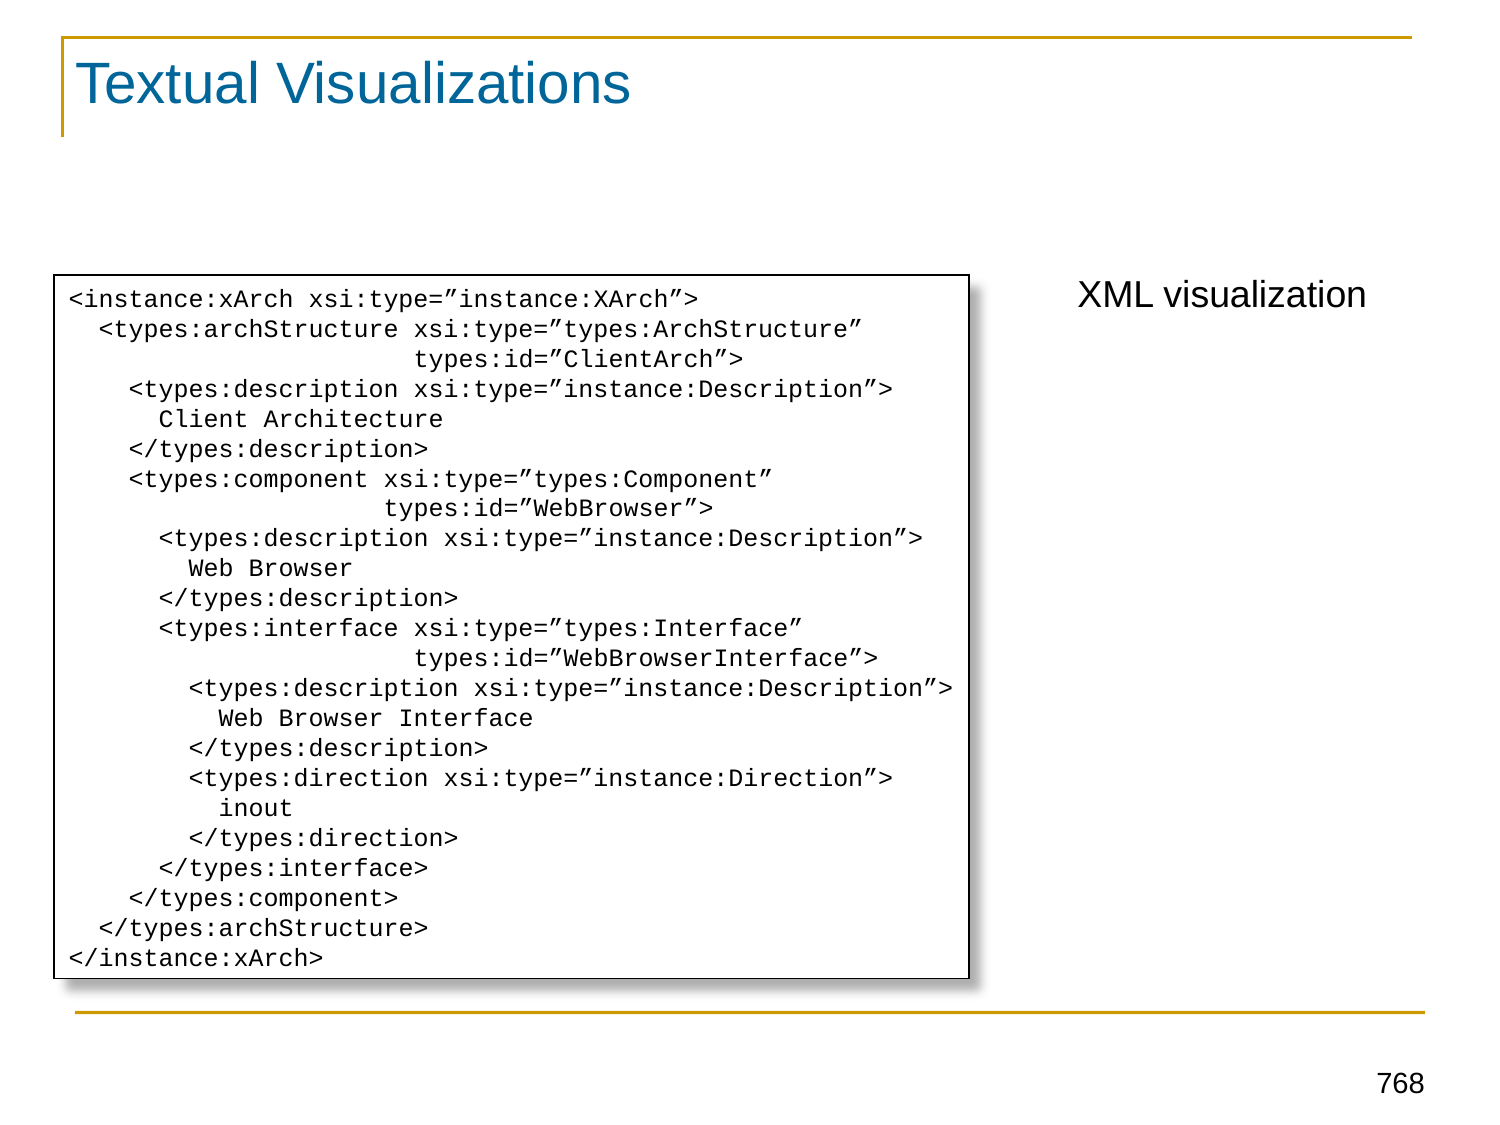

# Textual Visualizations
XML visualization
<instance:xArch xsi:type=”instance:XArch”>
  <types:archStructure xsi:type=”types:ArchStructure”
                       types:id=”ClientArch”>
    <types:description xsi:type=”instance:Description”>
      Client Architecture
    </types:description>
    <types:component xsi:type=”types:Component”
                     types:id=”WebBrowser”>
      <types:description xsi:type=”instance:Description”>
        Web Browser
      </types:description>
      <types:interface xsi:type=”types:Interface”
                       types:id=”WebBrowserInterface”>
        <types:description xsi:type=”instance:Description”>
          Web Browser Interface
        </types:description>
        <types:direction xsi:type=”instance:Direction”>
          inout
        </types:direction>
      </types:interface>
    </types:component>
  </types:archStructure>
</instance:xArch>
768